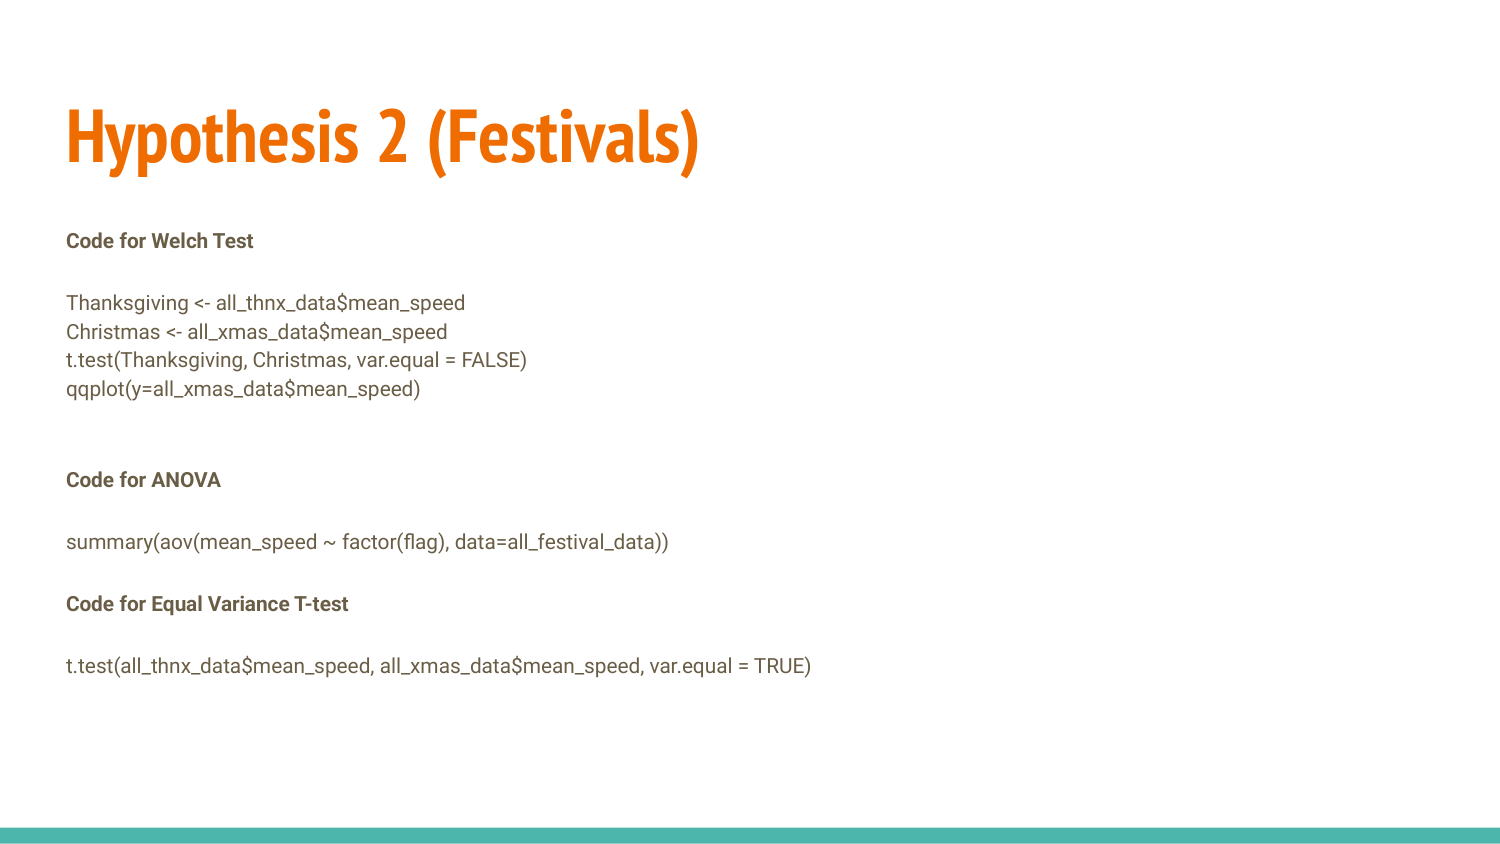

# Hypothesis 2 (Festivals)
Code for Welch Test
Thanksgiving <- all_thnx_data$mean_speed
Christmas <- all_xmas_data$mean_speed
t.test(Thanksgiving, Christmas, var.equal = FALSE)
qqplot(y=all_xmas_data$mean_speed)

Code for ANOVA
summary(aov(mean_speed ~ factor(flag), data=all_festival_data))
Code for Equal Variance T-test
t.test(all_thnx_data$mean_speed, all_xmas_data$mean_speed, var.equal = TRUE)